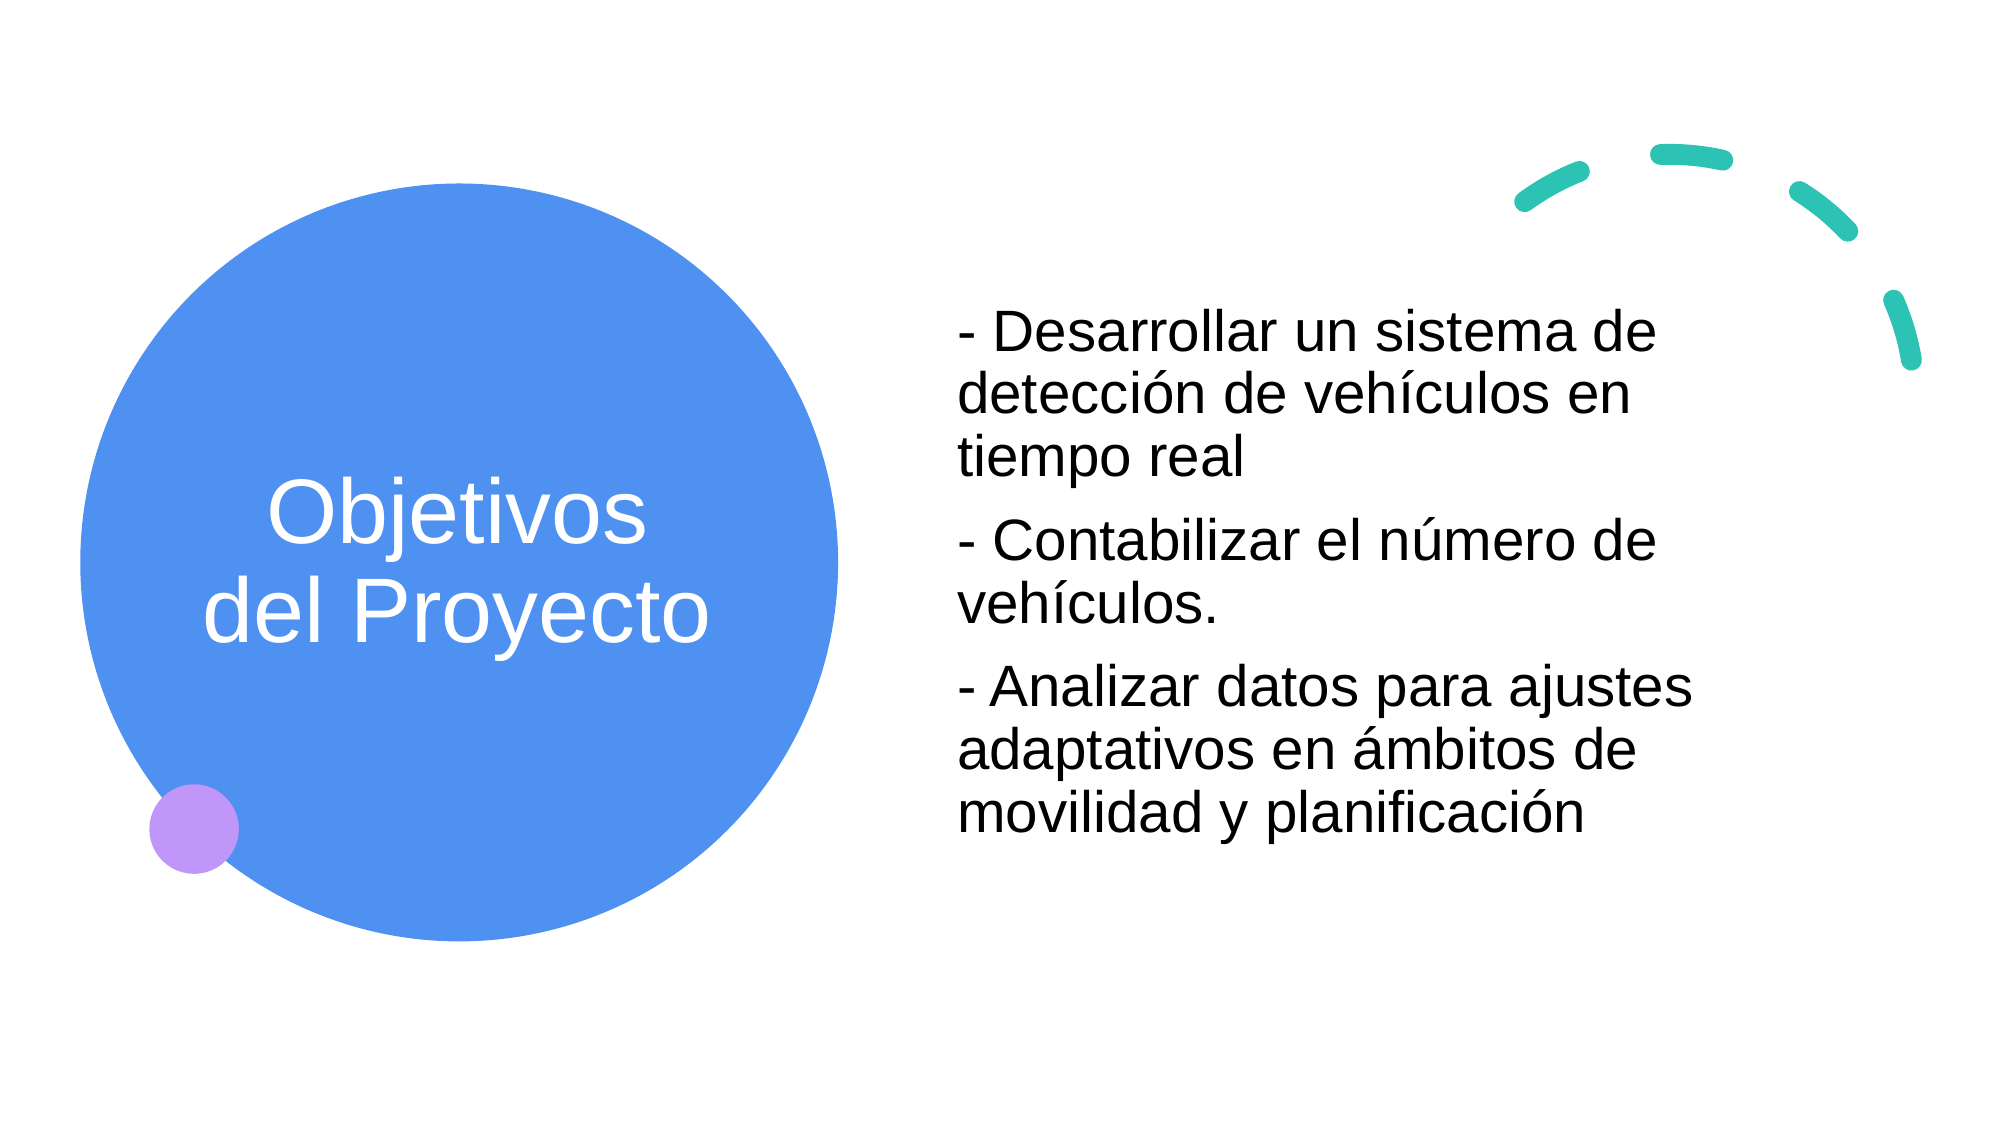

# Objetivos del Proyecto
- Desarrollar un sistema de detección de vehículos en tiempo real
- Contabilizar el número de vehículos.
- Analizar datos para ajustes adaptativos en ámbitos de movilidad y planificación